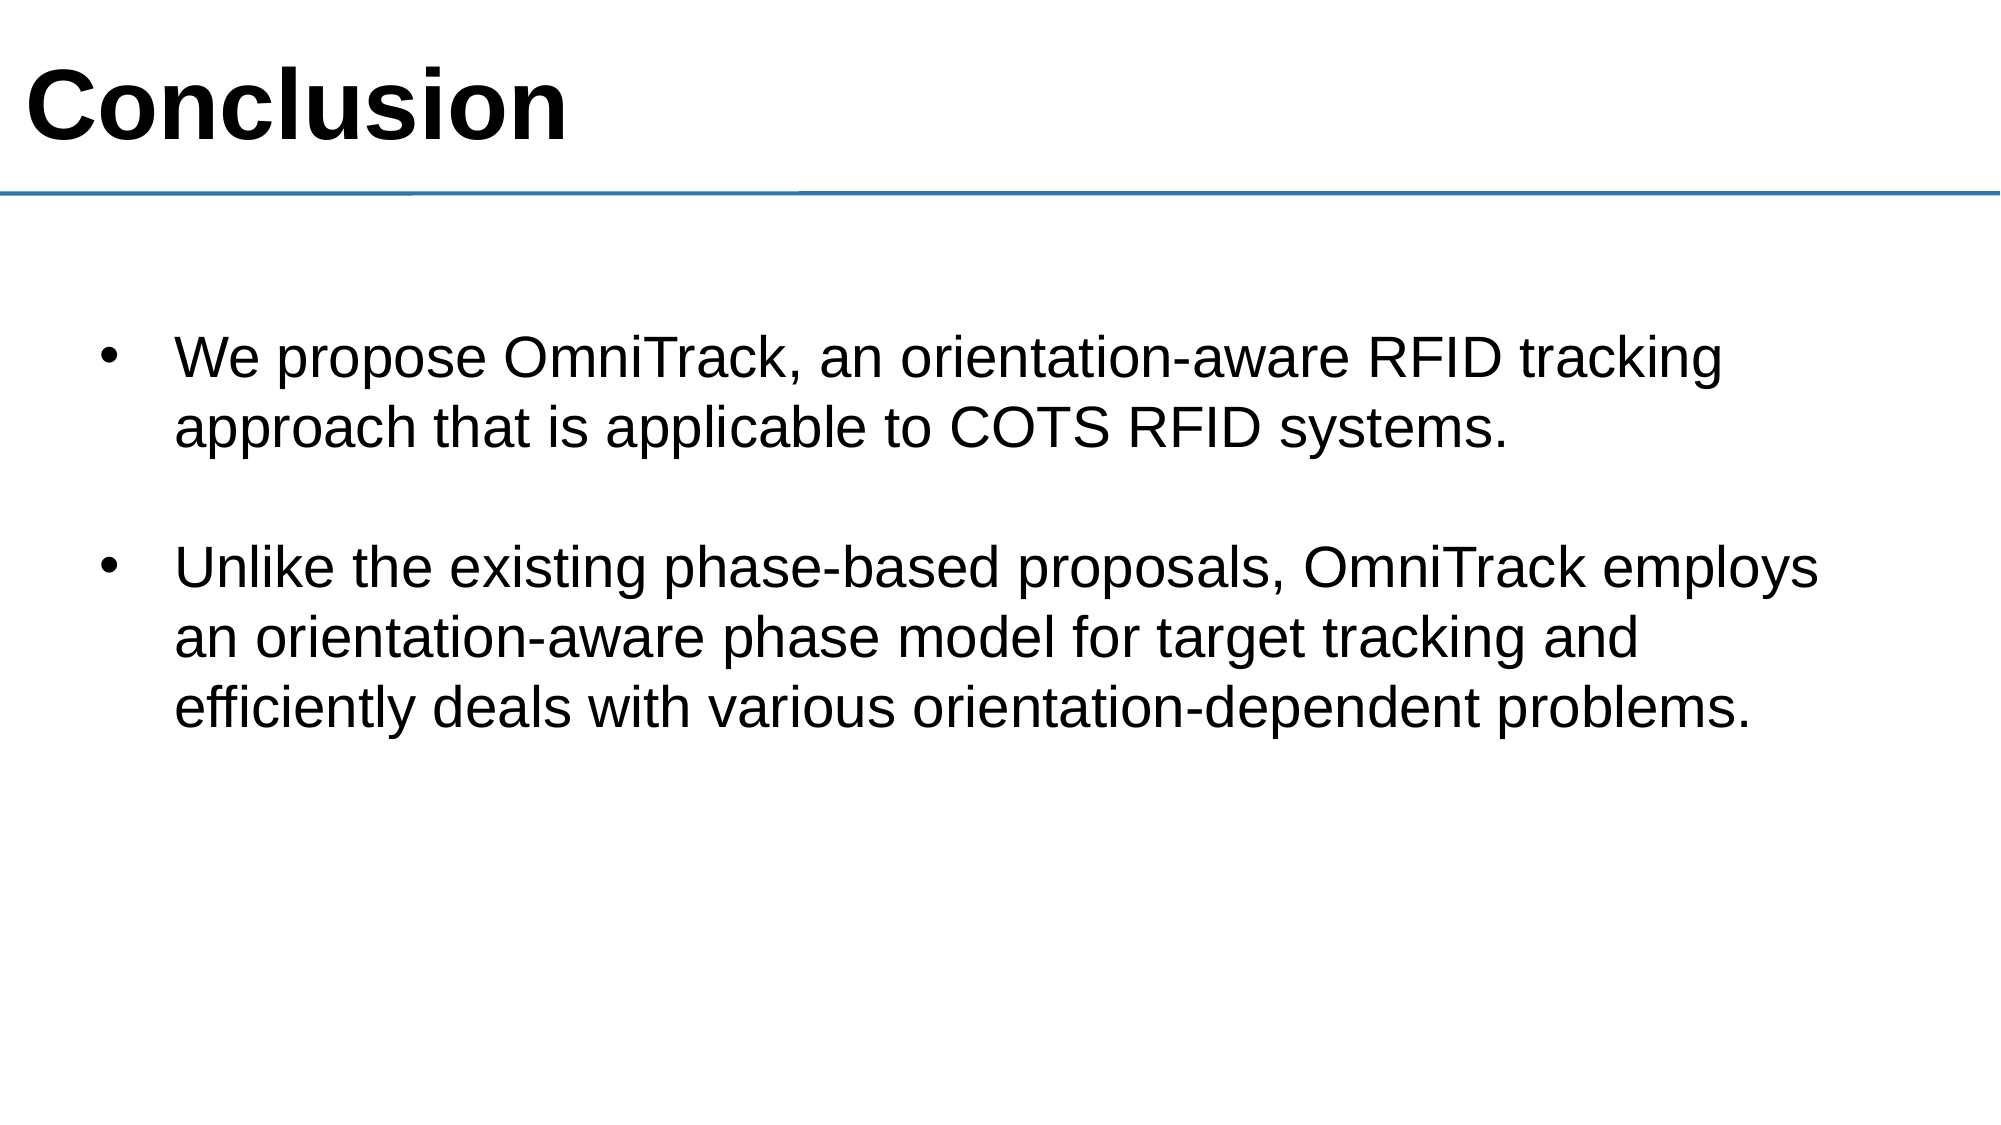

# Conclusion
We propose OmniTrack, an orientation-aware RFID tracking approach that is applicable to COTS RFID systems.

Unlike the existing phase-based proposals, OmniTrack employs an orientation-aware phase model for target tracking and efficiently deals with various orientation-dependent problems.